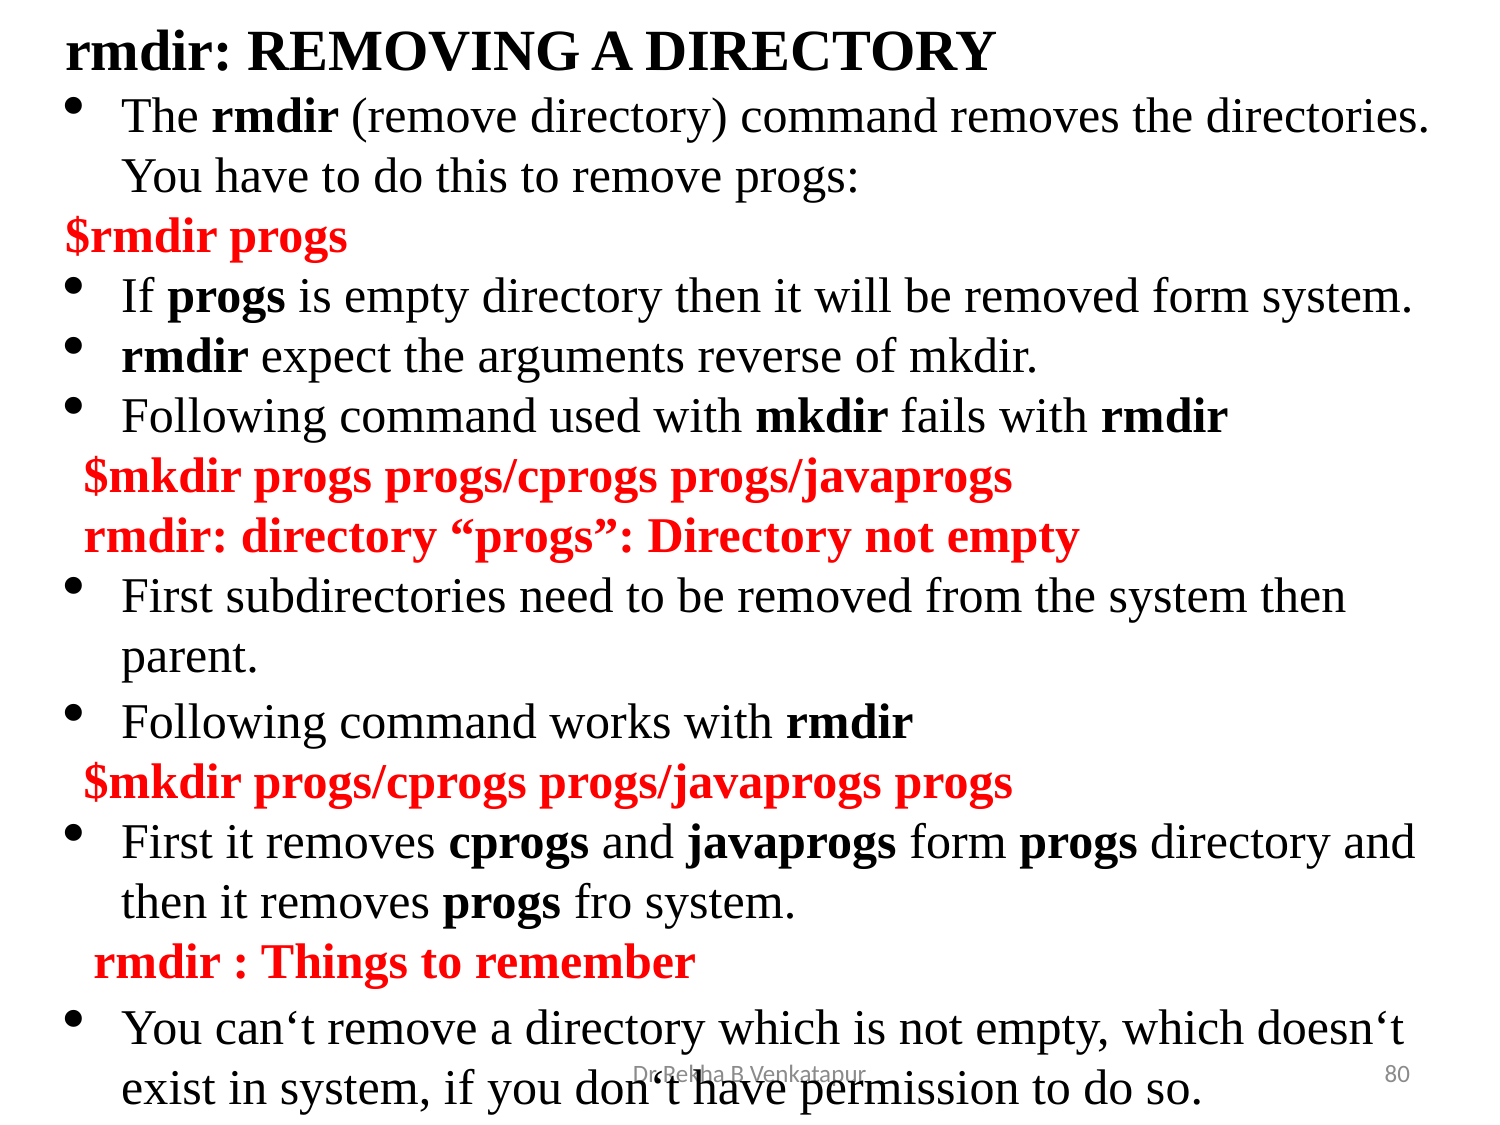

rmdir: REMOVING A DIRECTORY
The rmdir (remove directory) command removes the directories. You have to do this to remove progs:
$rmdir progs
If progs is empty directory then it will be removed form system.
rmdir expect the arguments reverse of mkdir.
Following command used with mkdir fails with rmdir
$mkdir progs progs/cprogs progs/javaprogs
rmdir: directory “progs”: Directory not empty
First subdirectories need to be removed from the system then parent.
Following command works with rmdir
$mkdir progs/cprogs progs/javaprogs progs
First it removes cprogs and javaprogs form progs directory and then it removes progs fro system.
 rmdir : Things to remember
You can‘t remove a directory which is not empty, which doesn‘t exist in system, if you don‘t have permission to do so.

Dr Rekha B Venkatapur
80